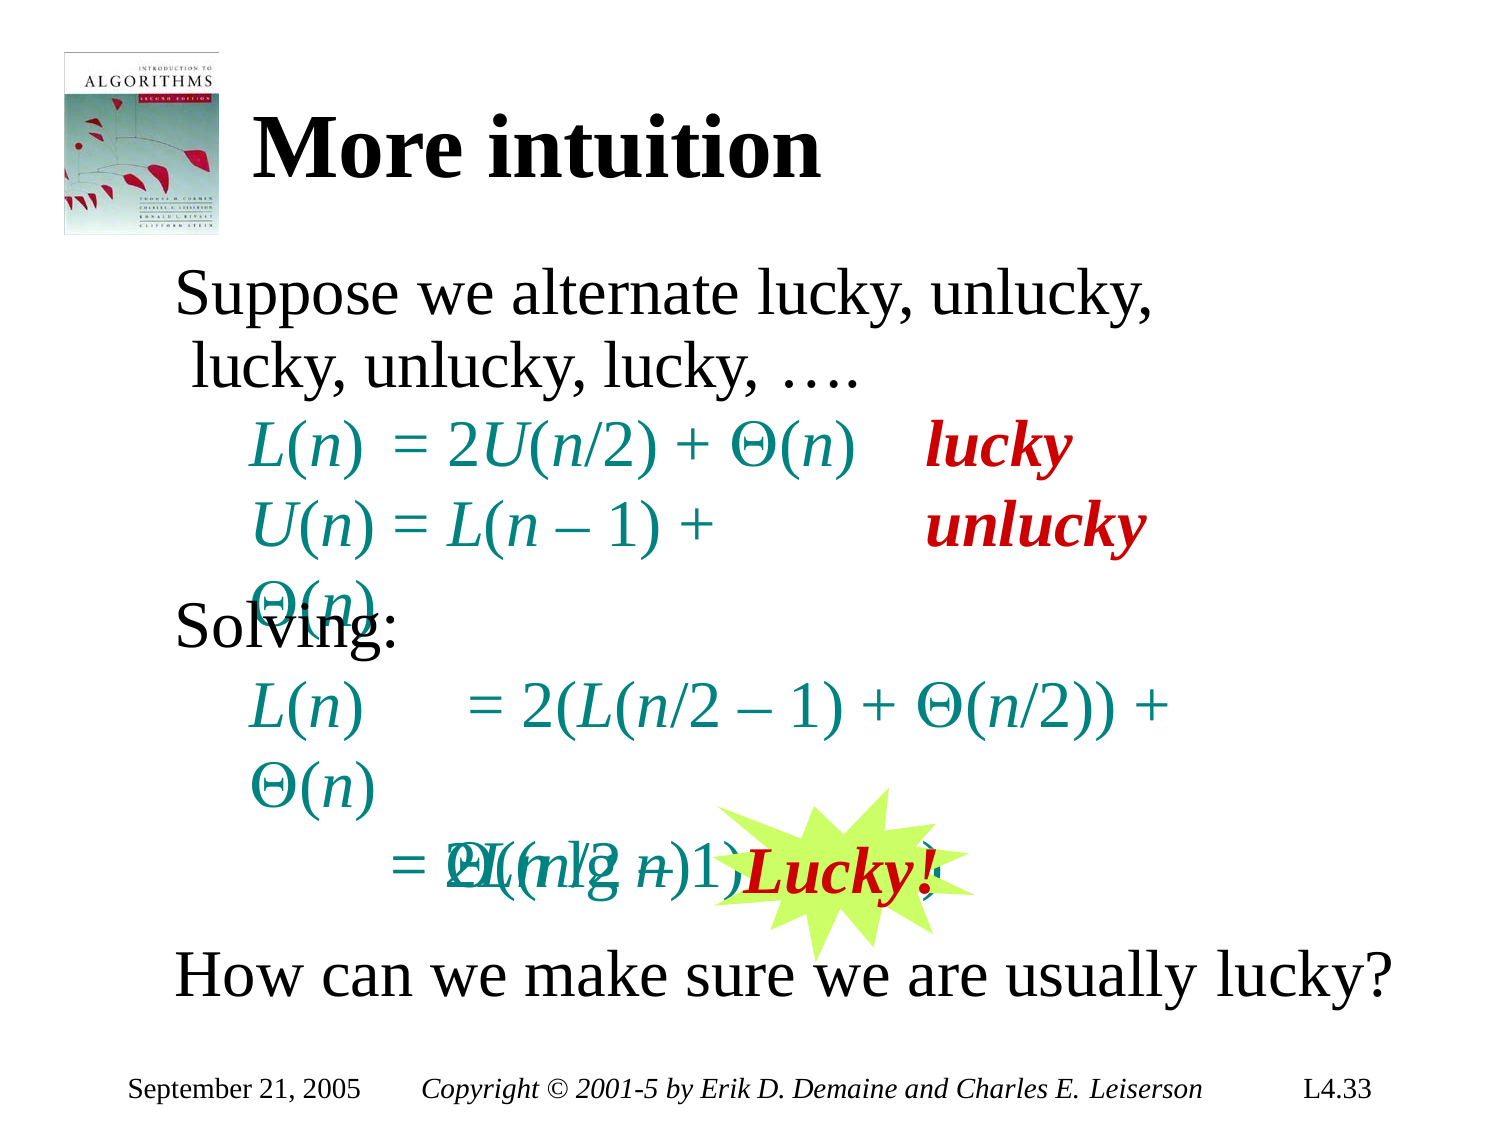

# More intuition
Suppose we alternate lucky, unlucky,  lucky, unlucky, lucky, ….
L(n)	= 2U(n/2) + Θ(n)
U(n) = L(n – 1) + Θ(n)
lucky  unlucky
Solving:
L(n)	= 2(L(n/2 – 1) + Θ(n/2)) + Θ(n)
= 2L(n/2 – 1) + Θ(n)

= Θ(n lg n)
Lucky!
How can we make sure we are usually lucky?
September 21, 2005
Copyright © 2001-5 by Erik D. Demaine and Charles E. Leiserson
L4.33